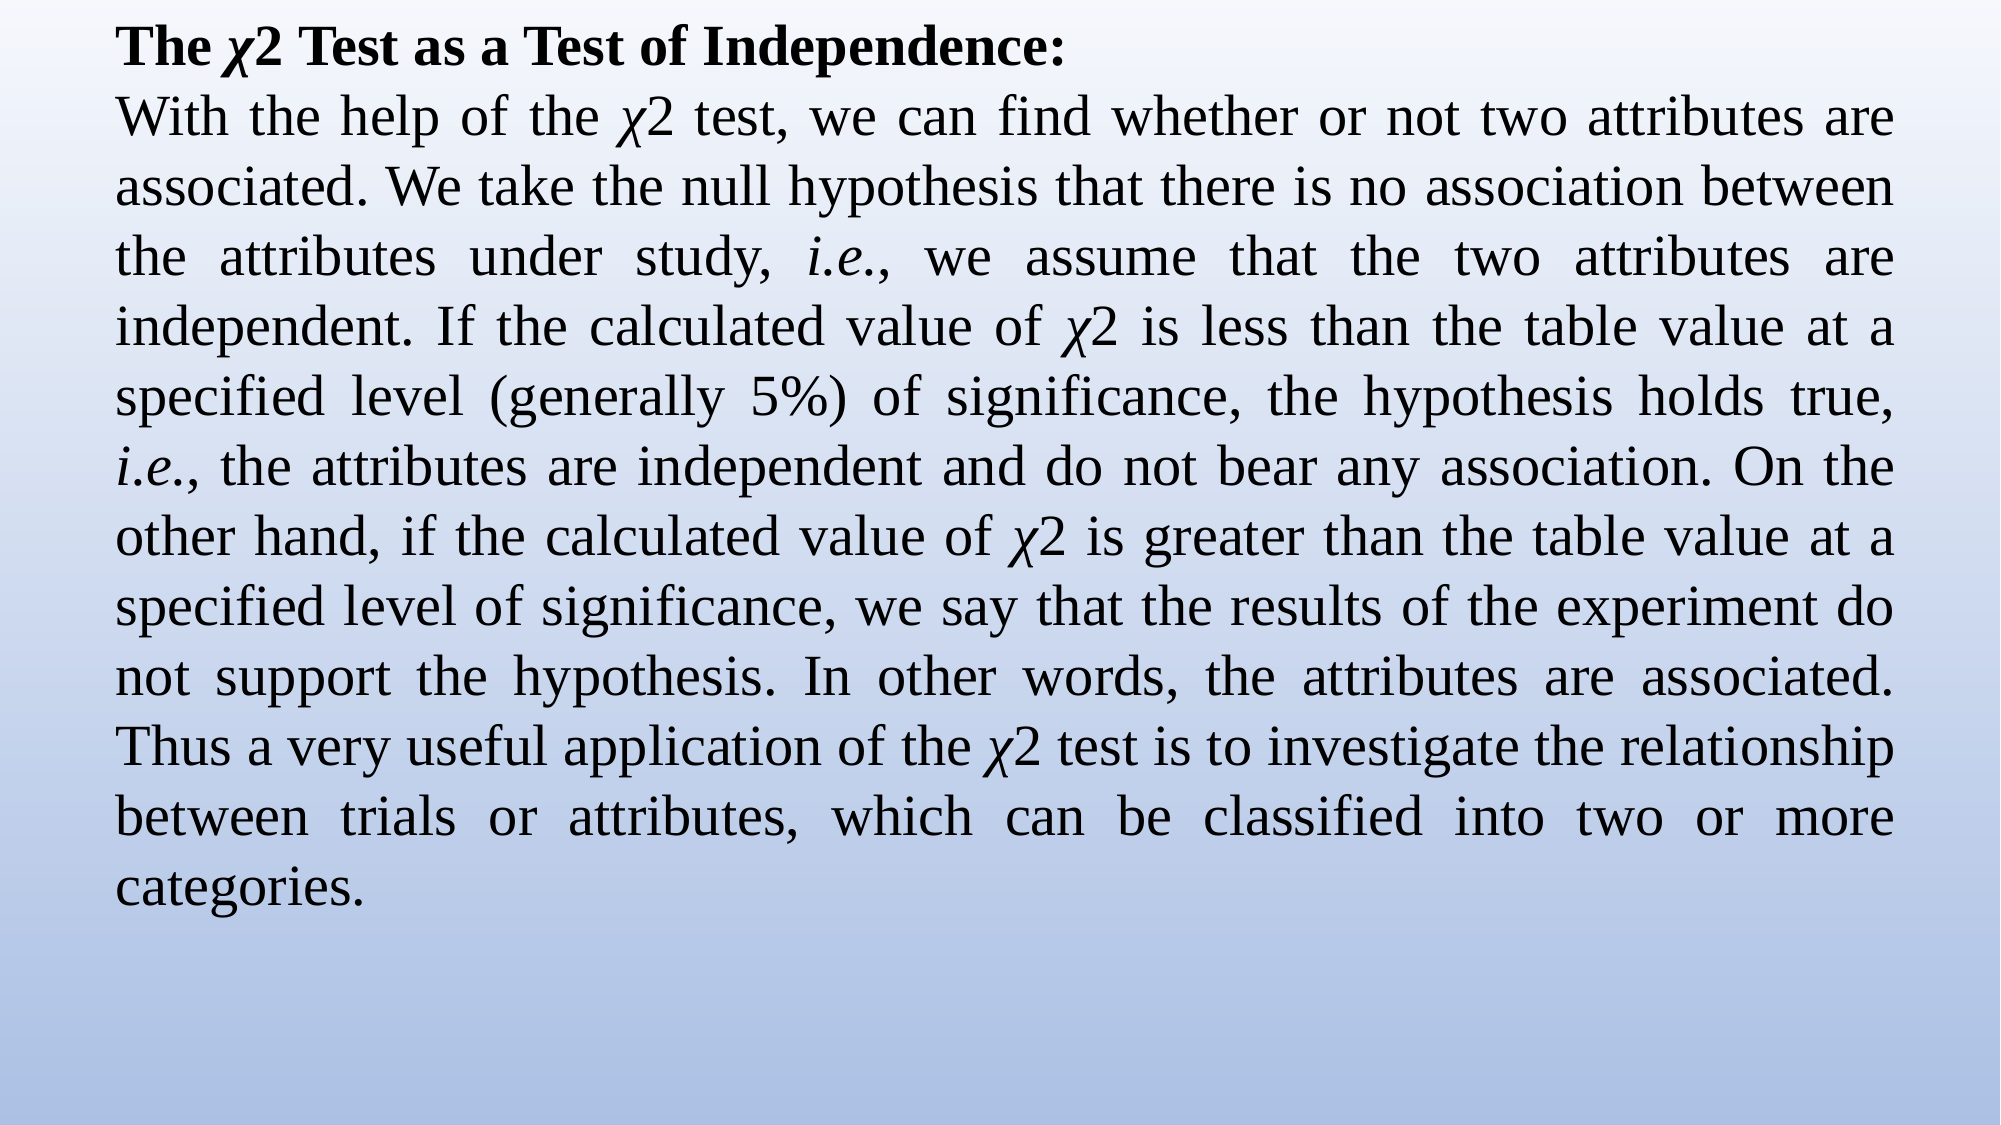

The χ2 Test as a Test of Independence:
With the help of the χ2 test, we can find whether or not two attributes are associated. We take the null hypothesis that there is no association between the attributes under study, i.e., we assume that the two attributes are independent. If the calculated value of χ2 is less than the table value at a specified level (generally 5%) of significance, the hypothesis holds true, i.e., the attributes are independent and do not bear any association. On the other hand, if the calculated value of χ2 is greater than the table value at a specified level of significance, we say that the results of the experiment do not support the hypothesis. In other words, the attributes are associated. Thus a very useful application of the χ2 test is to investigate the relationship between trials or attributes, which can be classified into two or more categories.